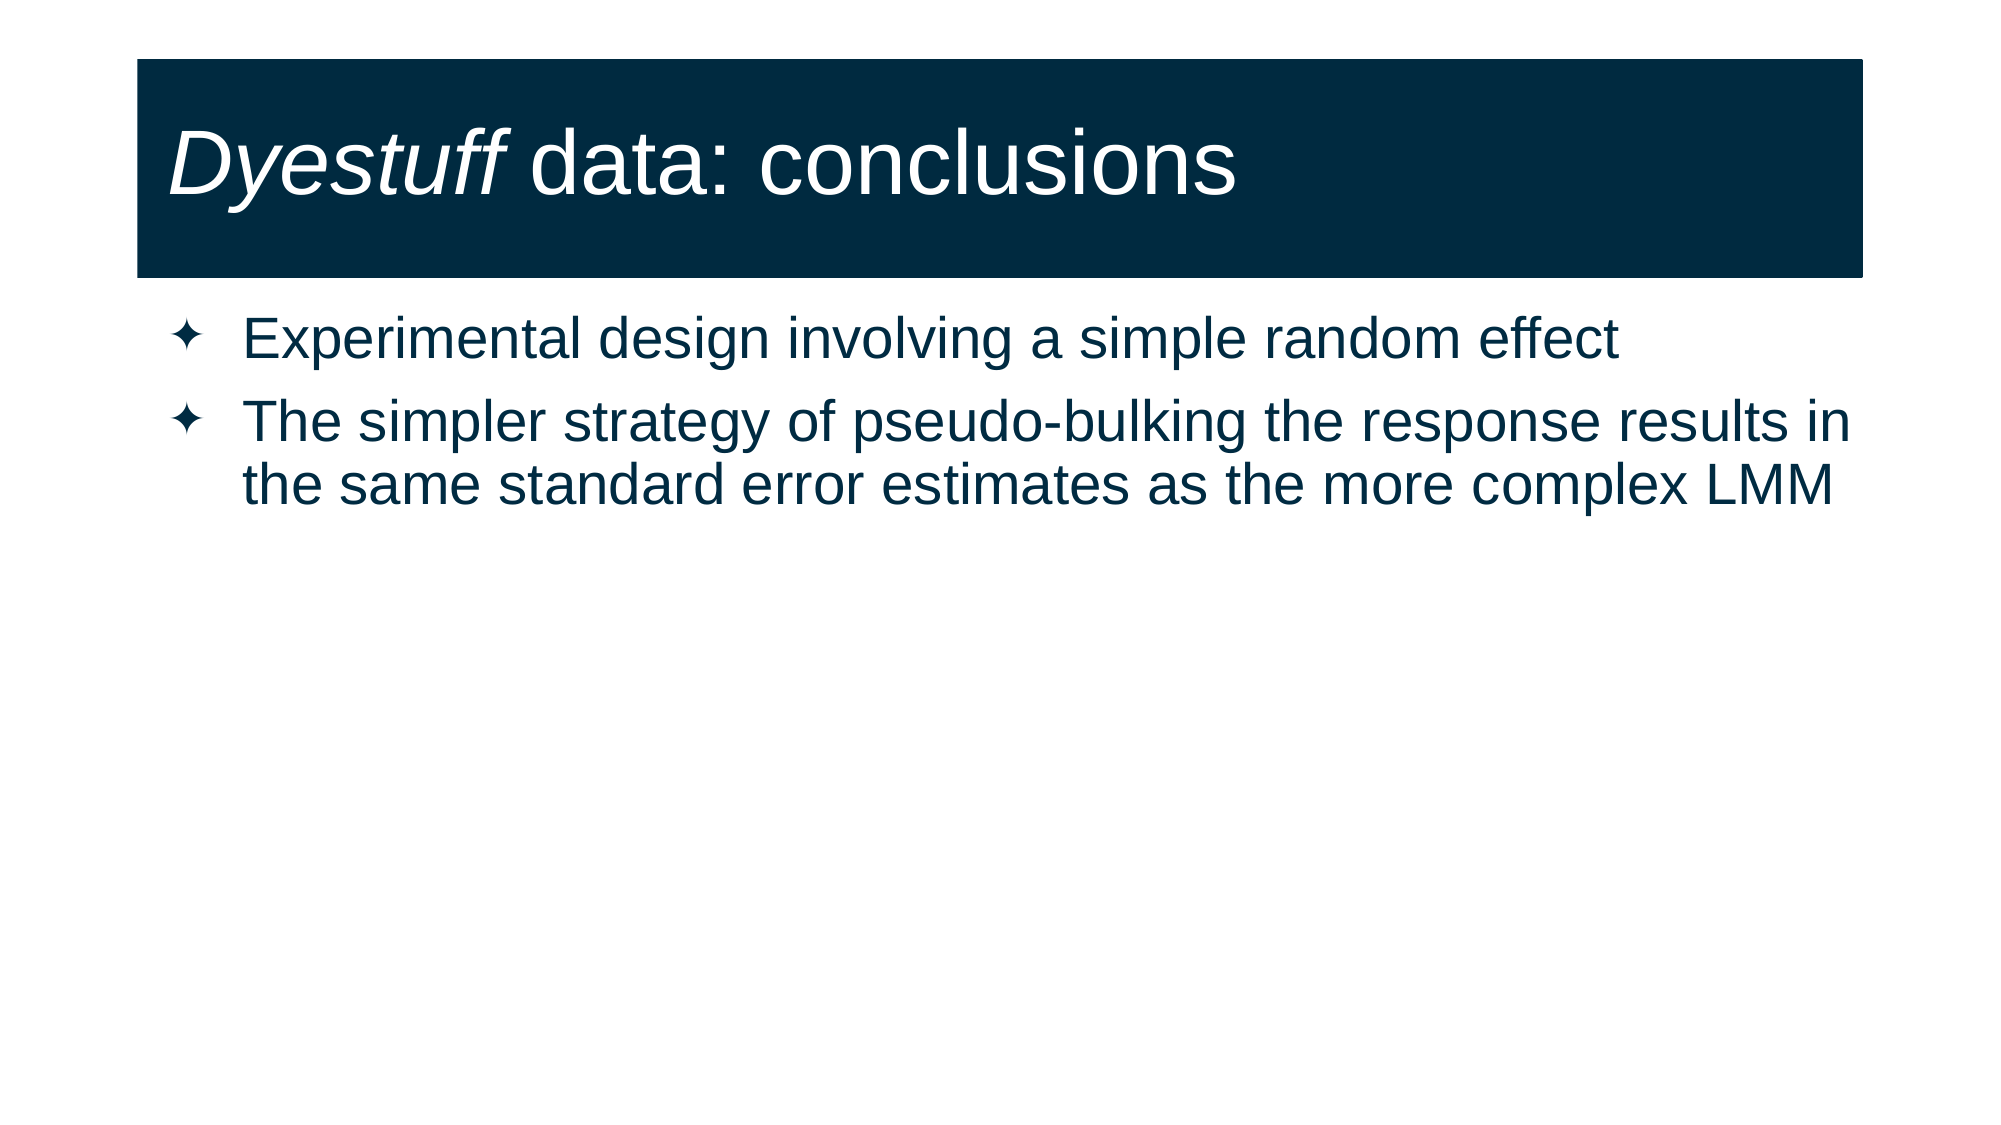

# Dyestuff data: conclusions
Experimental design involving a simple random effect
The simpler strategy of pseudo-bulking the response results in the same standard error estimates as the more complex LMM